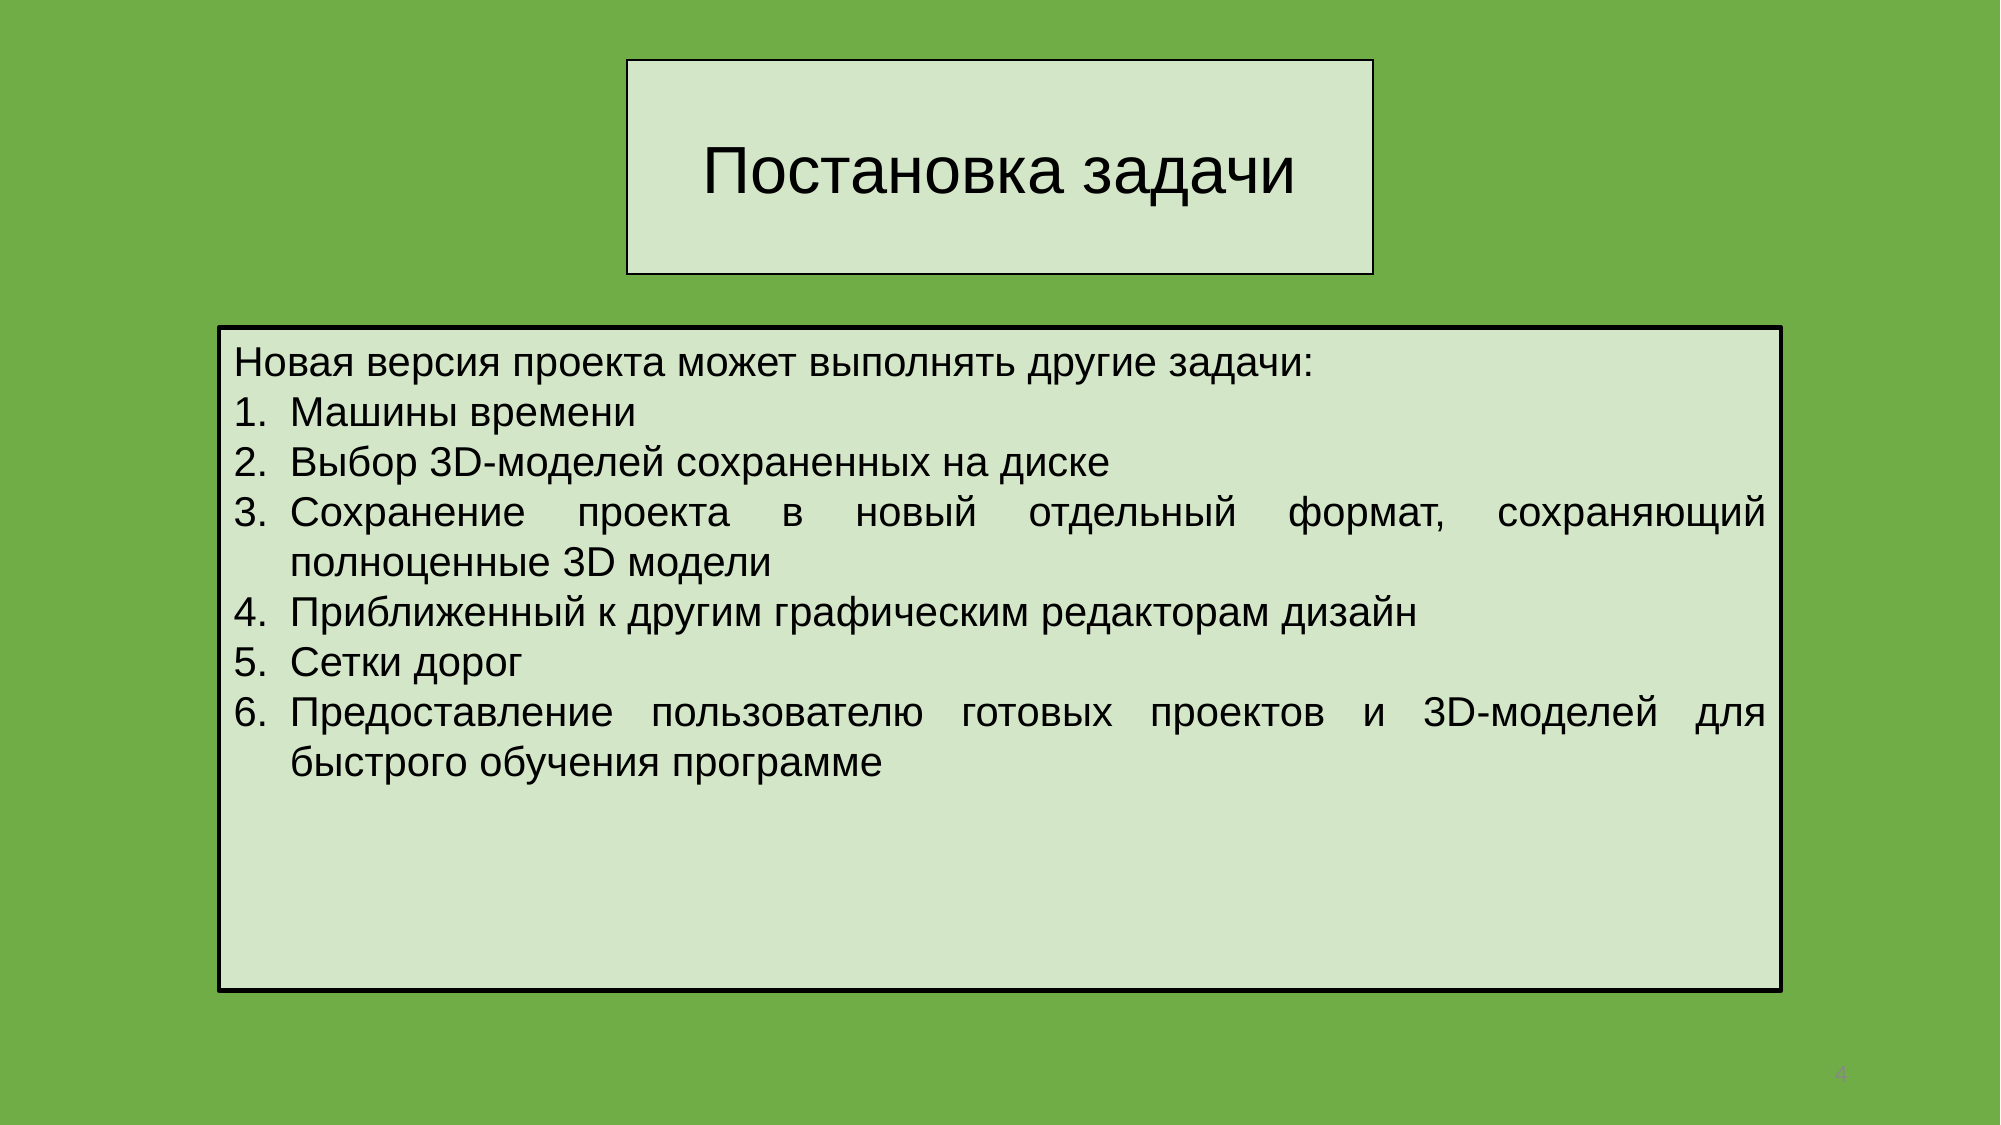

Постановка задачи
Новая версия проекта может выполнять другие задачи:
Машины времени
Выбор 3D-моделей сохраненных на диске
Сохранение проекта в новый отдельный формат, сохраняющий полноценные 3D модели
Приближенный к другим графическим редакторам дизайн
Сетки дорог
Предоставление пользователю готовых проектов и 3D-моделей для быстрого обучения программе

4